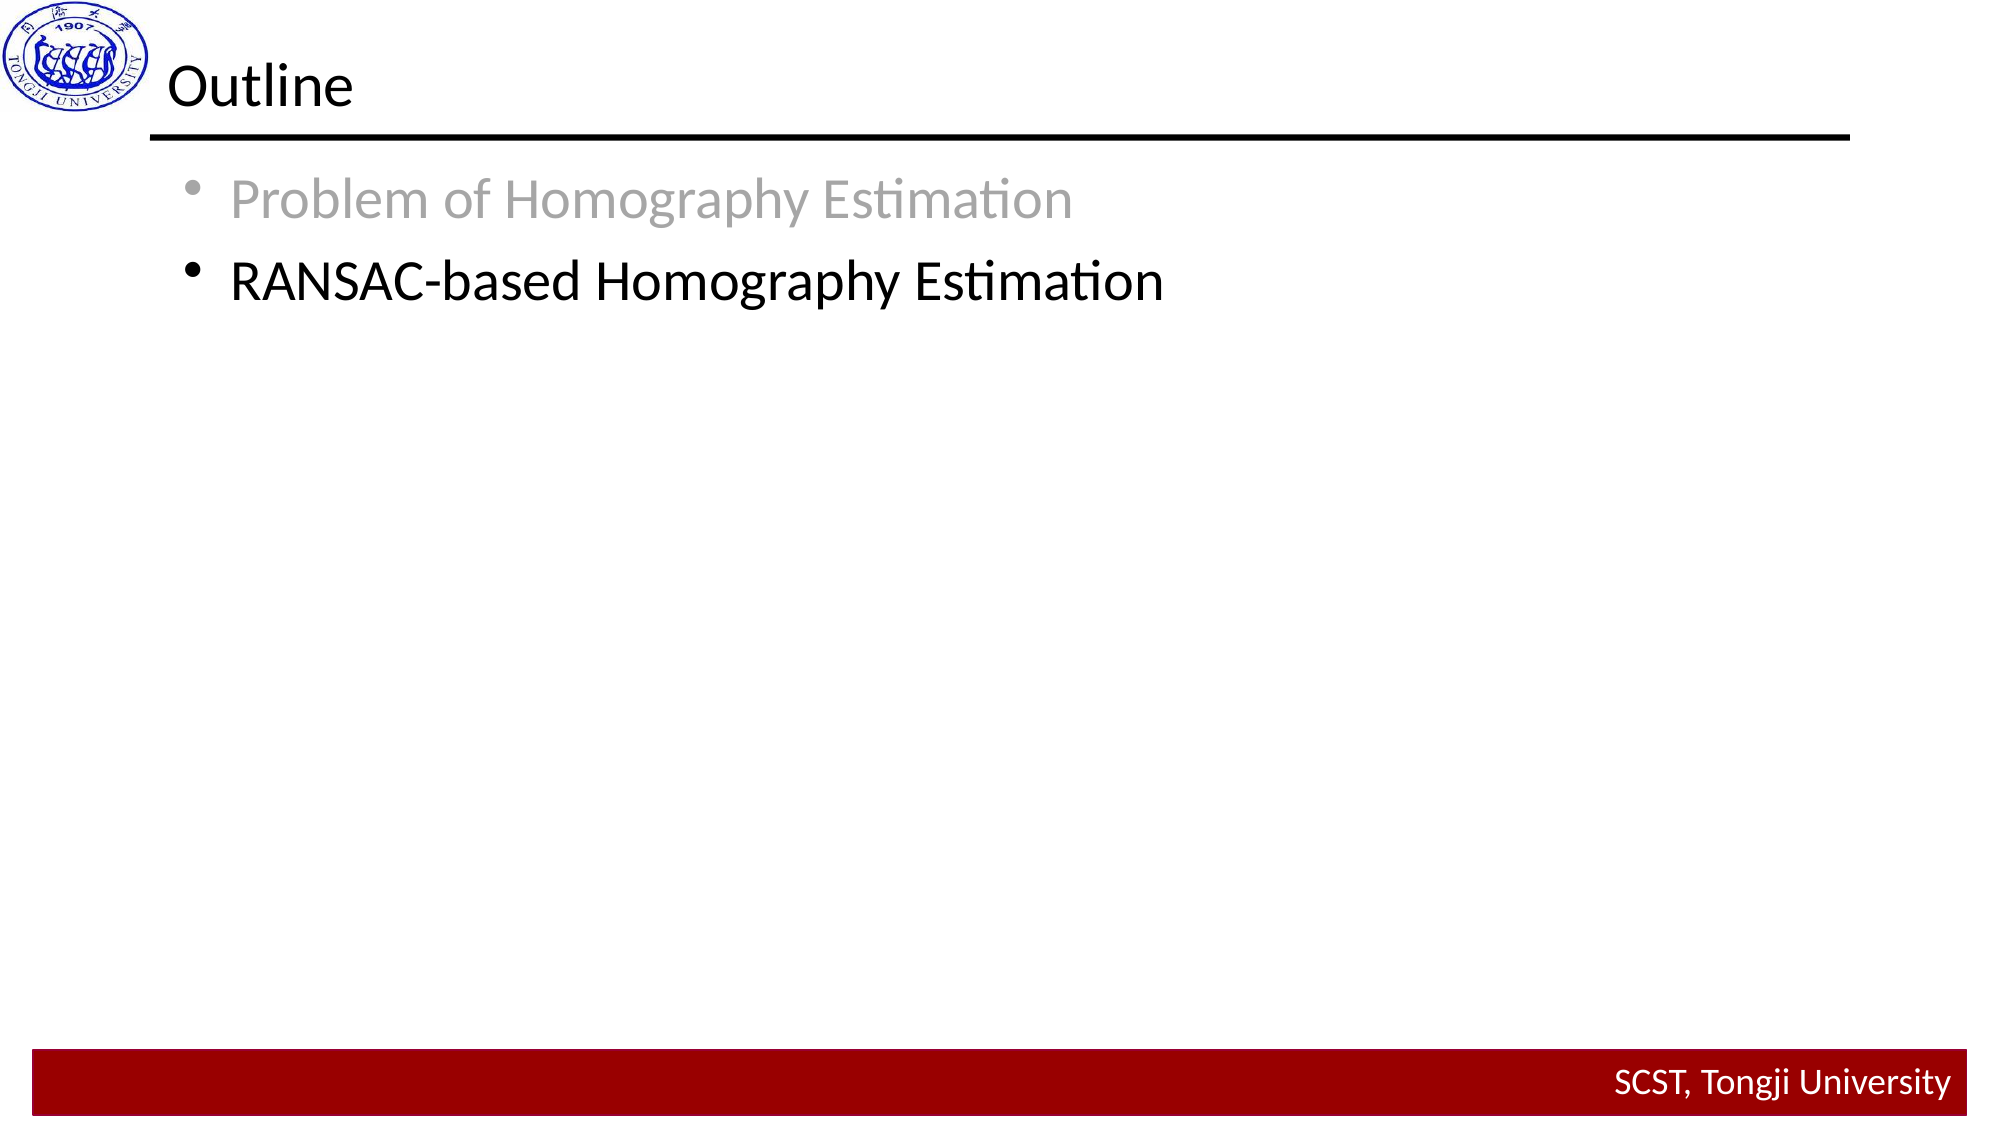

Outline
Problem of Homography Estimation
RANSAC-based Homography Estimation